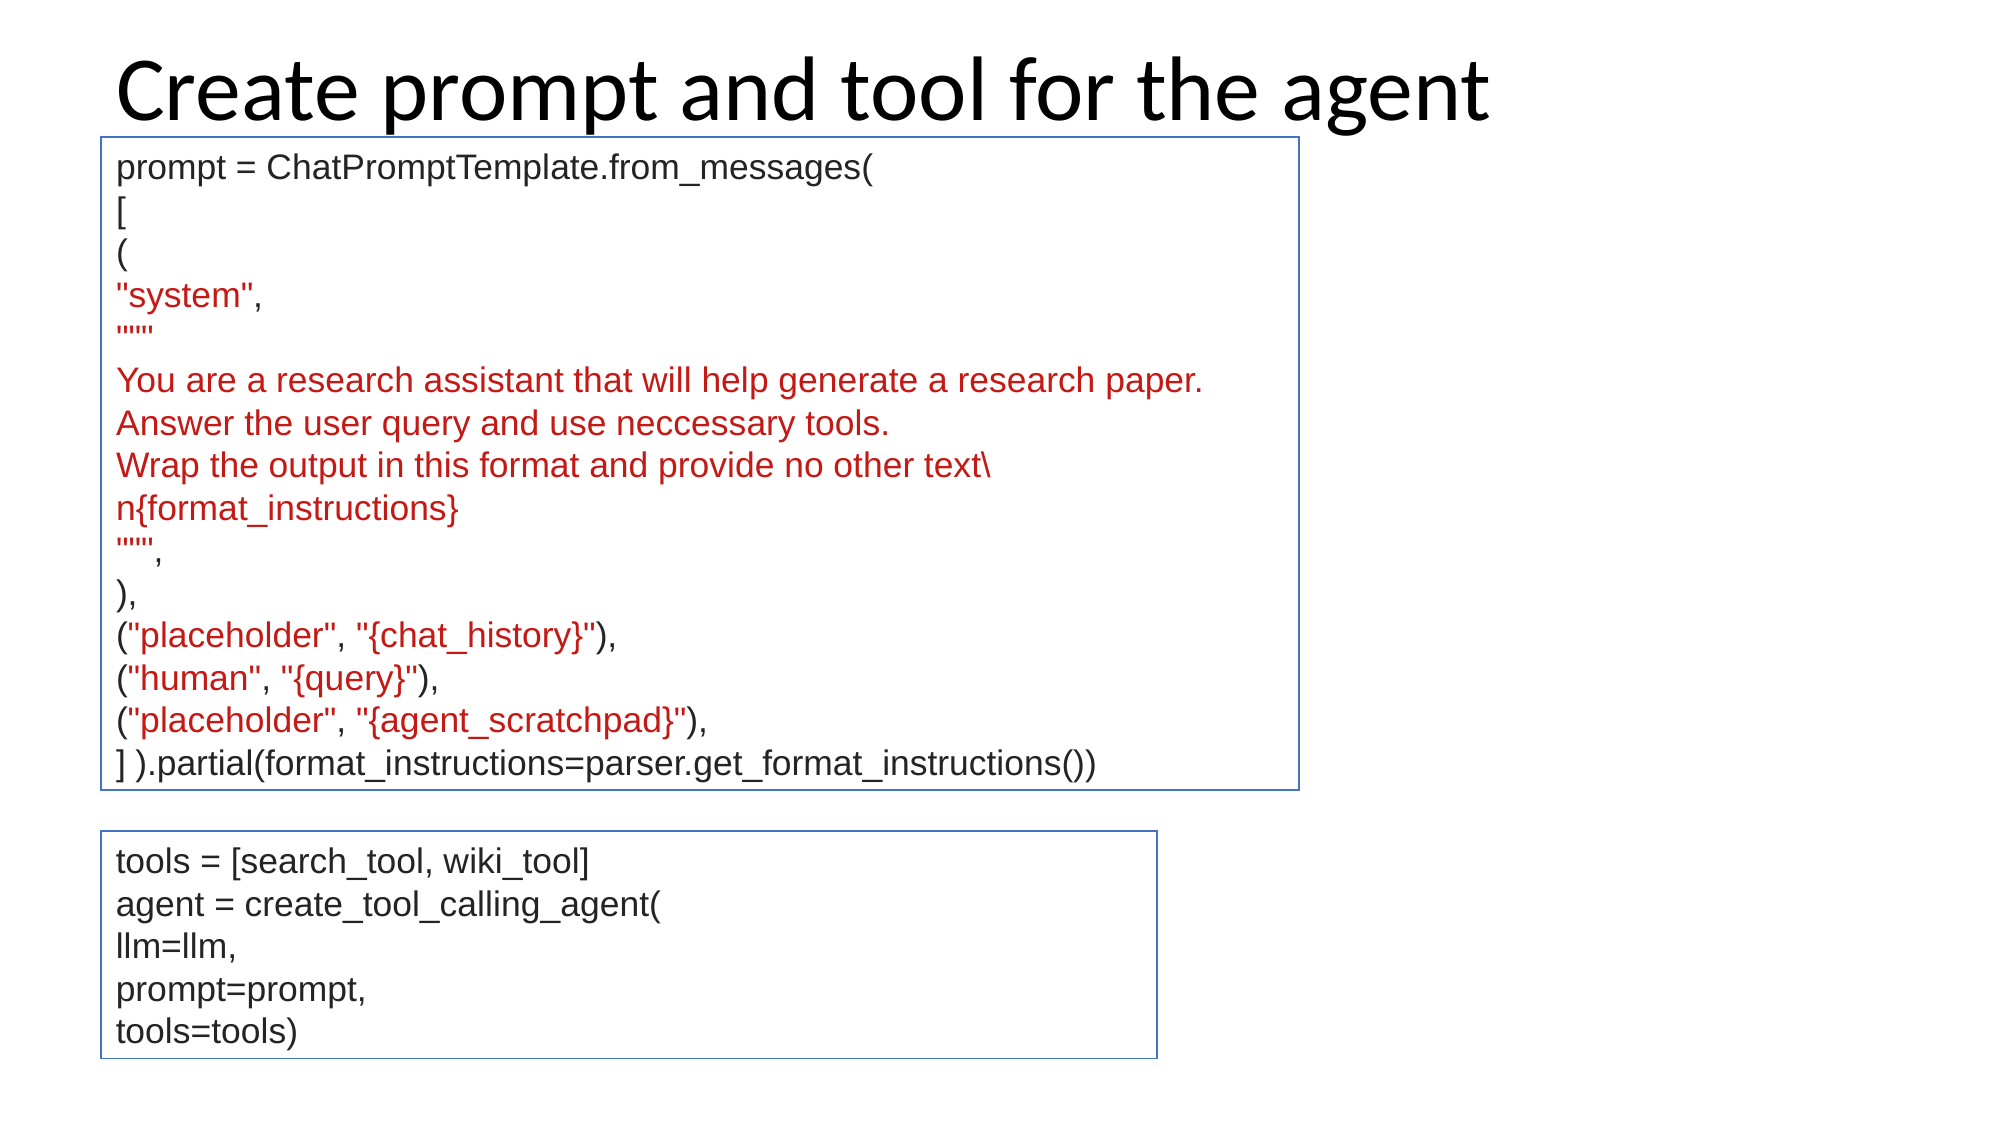

# Create prompt and tool for the agent
prompt = ChatPromptTemplate.from_messages(
[
(
"system",
"""
You are a research assistant that will help generate a research paper.
Answer the user query and use neccessary tools.
Wrap the output in this format and provide no other text\n{format_instructions}
""",
),
("placeholder", "{chat_history}"),
("human", "{query}"),
("placeholder", "{agent_scratchpad}"),
] ).partial(format_instructions=parser.get_format_instructions())
tools = [search_tool, wiki_tool]
agent = create_tool_calling_agent(
llm=llm,
prompt=prompt,
tools=tools)